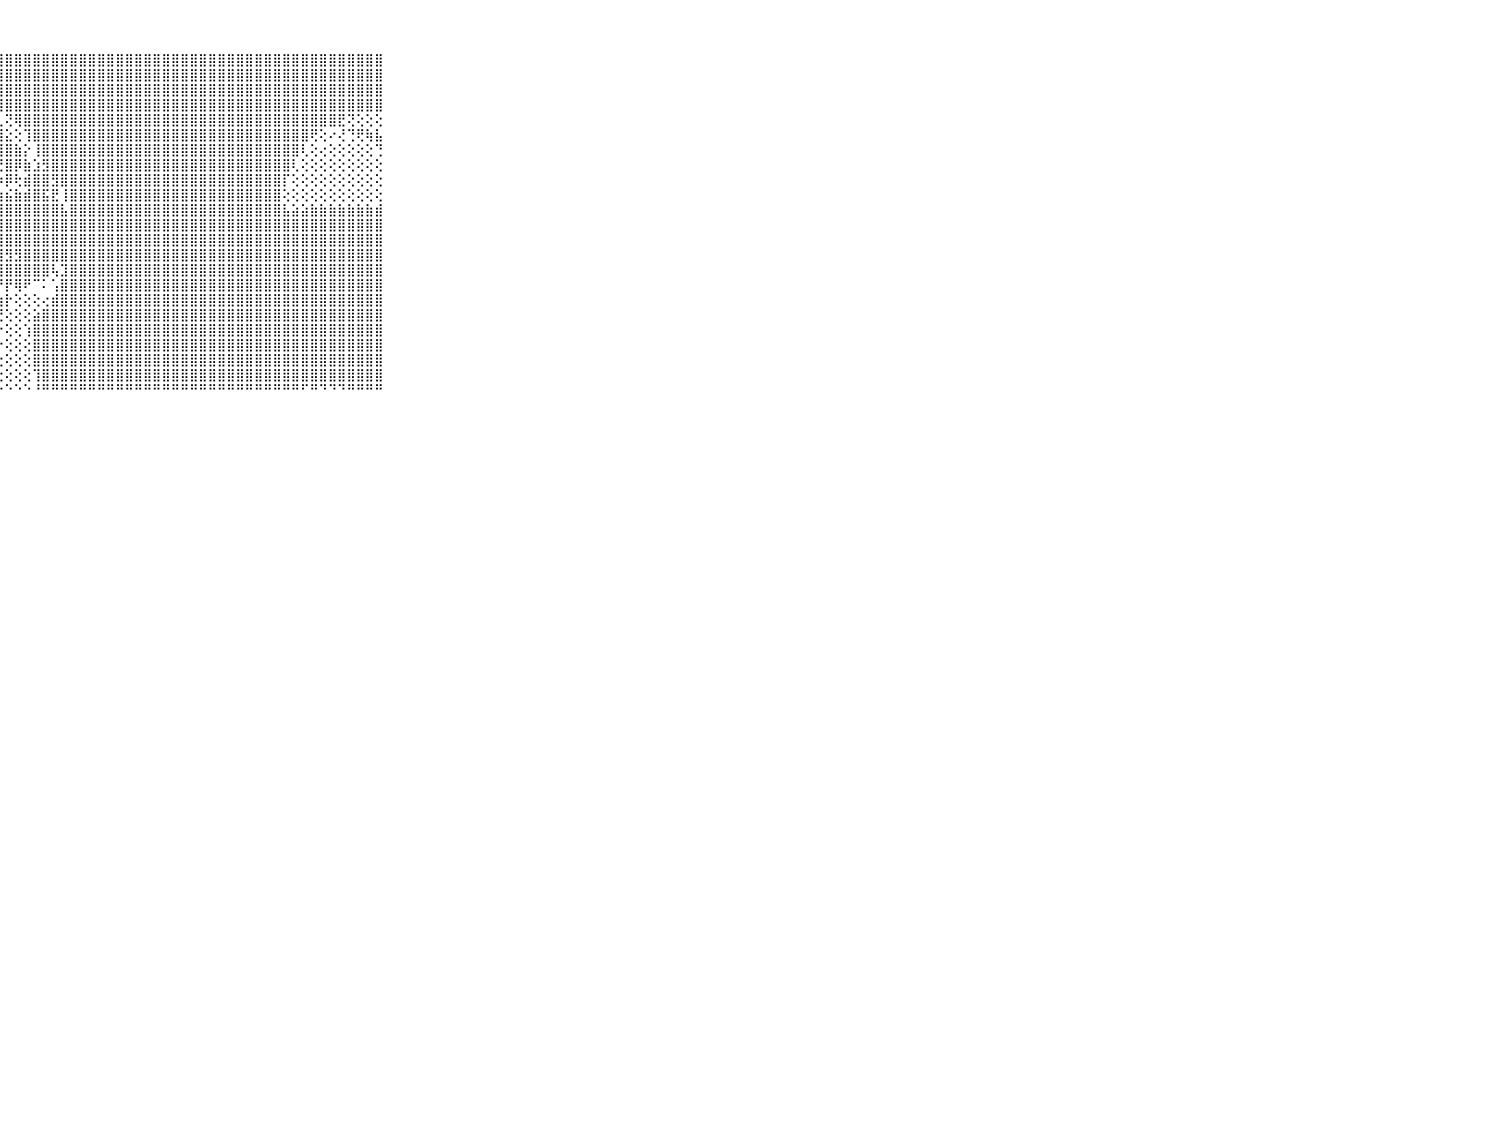

⠀⠀⠀⠀⠀⠀⠀⠀⠀⠀⠀⣿⣿⣿⣿⣿⣿⣿⣿⣿⣿⣿⣿⣿⣿⣿⣿⣿⣿⣿⣿⣿⣿⣿⣿⣿⣿⣿⣿⣿⣿⣿⣿⣿⣿⣿⣿⣿⣿⣿⣿⣿⣿⣿⣿⣿⣿⣿⣿⣿⣿⣿⣿⣿⣿⣿⣿⣿⣿⠀⠀⠀⠀⠀⠀⠀⠀⠀⠀⠀⠀
⠀⠀⠀⠀⠀⠀⠀⠀⠀⠀⠀⣿⣿⣿⣿⣿⣿⣿⣿⢿⢿⣿⣿⣿⣿⣿⣿⣿⣿⣿⣿⣿⣿⣿⣿⣿⣿⣿⣿⣿⣿⣿⣿⣿⣿⣿⣿⣿⣿⣿⣿⣿⣿⣿⣿⣿⣿⣿⣿⣿⣿⣿⣿⣿⣿⣿⣿⣿⣿⠀⠀⠀⠀⠀⠀⠀⠀⠀⠀⠀⠀
⠀⠀⠀⠀⠀⠀⠀⠀⠀⠀⠀⢟⢿⢽⢕⣗⡜⢧⢕⡇⢕⢕⢝⢻⢿⣿⣿⣿⣿⣿⣿⣿⣿⣿⣿⣿⣿⣿⣿⣿⣿⣿⣿⣿⣿⣿⣿⣿⣿⣿⣿⣿⣿⣿⣿⣿⣿⣿⣿⣿⣿⣿⣿⣿⣿⣿⣿⣿⣿⠀⠀⠀⠀⠀⠀⠀⠀⠀⠀⠀⠀
⠀⠀⠀⠀⠀⠀⠀⠀⠀⠀⠀⣵⣥⣕⣑⣑⣉⣍⢹⢷⢷⣵⣕⡕⢕⢕⢝⢿⣿⣿⣿⣿⣿⣿⣿⣿⣿⣿⣿⣿⣿⣿⣿⣿⣿⣿⣿⣿⣿⣿⣿⣿⣿⣿⣿⣿⣿⣿⣿⣿⣿⣿⣿⣿⣿⣿⣿⣿⣿⠀⠀⠀⠀⠀⠀⠀⠀⠀⠀⠀⠀
⠀⠀⠀⠀⠀⠀⠀⠀⠀⠀⠀⢝⢝⢝⢝⢝⢟⢟⢕⢕⢕⢕⢝⢻⣷⣧⣱⣇⢝⢿⣿⣿⣿⣿⣿⣿⣿⣿⣿⣿⣿⣿⣿⣿⣿⣿⣿⣿⣿⣿⣿⣿⣿⣿⣿⣿⣿⣿⣿⣿⣿⣿⣿⣿⣟⢝⢕⢕⢕⠀⠀⠀⠀⠀⠀⠀⠀⠀⠀⠀⠀
⠀⠀⠀⠀⠀⠀⠀⠀⠀⠀⠀⢕⢕⢕⢕⢕⢕⢕⢕⢕⢕⢕⢕⢕⢜⢻⣿⣿⣕⢕⢹⣿⣿⣿⣿⣿⣿⣿⣿⣿⣿⣿⣿⣿⣿⣿⣿⣿⣿⣿⣿⣿⣿⣿⣿⣿⣿⣿⣿⣿⣿⢟⢕⠔⢜⢙⢟⢷⣧⠀⠀⠀⠀⠀⠀⠀⠀⠀⠀⠀⠀
⠀⠀⠀⠀⠀⠀⠀⠀⠀⠀⠀⢕⢕⢕⢕⢕⢕⢕⢕⢕⢕⢕⢕⢕⢕⢕⢝⢿⣿⣷⡕⢸⣿⣿⣿⣿⣿⣿⣿⣿⣿⣿⣿⣿⣿⣿⣿⣿⣿⣿⣿⣿⣿⣿⣿⣿⣿⣿⣿⣿⢇⢕⢔⢕⢕⢕⢕⢕⢙⠀⠀⠀⠀⠀⠀⠀⠀⠀⠀⠀⠀
⠀⠀⠀⠀⠀⠀⠀⠀⠀⠀⠀⣷⣾⣧⣵⣵⣳⣧⣵⡵⢕⢕⣕⡕⢇⡕⢕⢞⣿⡿⣷⣱⣻⣿⣿⣿⣿⣿⣿⣿⣿⣿⣿⣿⣿⣿⣿⣿⣿⣿⣿⣿⣿⣿⣿⣿⣿⣿⣿⢇⢕⢕⢕⢕⢕⢕⢕⢕⢕⠀⠀⠀⠀⠀⠀⠀⠀⠀⠀⠀⠀
⠀⠀⠀⠀⠀⠀⠀⠀⠀⠀⠀⣿⣿⣿⣿⣿⣿⣿⣿⣿⣿⣿⣿⣿⣾⣿⣷⡷⡿⢗⣾⣿⣿⣻⣿⣿⣿⣿⣿⣿⣿⣿⣿⣿⣿⣿⣿⣿⣿⣿⣿⣿⣿⣿⣿⣿⣿⣿⡏⢕⢕⢕⢕⢕⢕⢕⢕⢕⢕⠀⠀⠀⠀⠀⠀⠀⠀⠀⠀⠀⠀
⠀⠀⠀⠀⠀⠀⠀⠀⠀⠀⠀⣿⣿⣿⣿⣿⣿⣿⣿⣿⣿⣿⣿⣿⣿⣯⣽⣵⣮⣷⣾⣿⣯⣟⢸⣿⣿⣿⣿⣿⣿⣿⣿⣿⣿⣿⣿⣿⣿⣿⣿⣿⣿⣿⣿⣿⣿⣿⢕⢕⢕⢕⢕⢕⢕⢕⢕⢕⢕⠀⠀⠀⠀⠀⠀⠀⠀⠀⠀⠀⠀
⠀⠀⠀⠀⠀⠀⠀⠀⠀⠀⠀⣿⣿⣿⣿⣿⣿⣿⣿⣿⣿⣿⣿⣿⣿⣿⣿⣿⣿⣿⣿⣿⣿⣿⣧⣿⣿⣿⣿⣿⣿⣿⣿⣿⣿⣿⣿⣿⣿⣿⣿⣿⣿⣿⣿⣿⣿⣿⣧⣵⣵⣷⣷⣷⣷⣷⣷⣷⣾⠀⠀⠀⠀⠀⠀⠀⠀⠀⠀⠀⠀
⠀⠀⠀⠀⠀⠀⠀⠀⠀⠀⠀⣿⣿⣿⣿⣿⣿⣿⣿⣿⣿⣿⣿⣿⣿⣿⣿⣿⣿⣿⣿⣿⣿⣿⣿⣿⣿⣿⣿⣿⣿⣿⣿⣿⣿⣿⣿⣿⣿⣿⣿⣿⣿⣿⣿⣿⣿⣿⣿⣿⣿⣿⣿⣿⣿⣿⣿⣿⣿⠀⠀⠀⠀⠀⠀⠀⠀⠀⠀⠀⠀
⠀⠀⠀⠀⠀⠀⠀⠀⠀⠀⠀⣿⣿⣿⣿⣿⣿⣿⣿⣿⣿⣿⣿⣿⣿⣿⣿⣿⣿⣿⣿⣿⣿⣿⣿⣿⣿⣿⣿⣿⣿⣿⣿⣿⣿⣿⣿⣿⣿⣿⣿⣿⣿⣿⣿⣿⣿⣿⣿⣿⣿⣿⣿⣿⣿⣿⣿⣿⣿⠀⠀⠀⠀⠀⠀⠀⠀⠀⠀⠀⠀
⠀⠀⠀⠀⠀⠀⠀⠀⠀⠀⠀⣿⣿⣿⣿⣿⣿⣿⣿⣿⣿⣿⣿⣿⣿⣿⣿⣿⣻⣻⣿⣿⣿⣿⣿⣿⣿⣿⣿⣿⣿⣿⣿⣿⣿⣿⣿⣿⣿⣿⣿⣿⣿⣿⣿⣿⣿⣿⣿⣿⣿⣿⣿⣿⣿⣿⣿⣿⣿⠀⠀⠀⠀⠀⠀⠀⠀⠀⠀⠀⠀
⠀⠀⠀⠀⠀⠀⠀⠀⠀⠀⠀⣿⣿⣿⣿⣿⣿⣿⣿⣿⣿⣿⣿⣿⣿⣿⣿⣿⣿⣿⣿⣿⣿⢧⣹⣿⣿⣿⣿⣿⣿⣿⣿⣿⣿⣿⣿⣿⣿⣿⣿⣿⣿⣿⣿⣿⣿⣿⣿⣿⣿⣿⣿⣿⣿⣿⣿⣿⣿⠀⠀⠀⠀⠀⠀⠀⠀⠀⠀⠀⠀
⠀⠀⠀⠀⠀⠀⠀⠀⠀⠀⠀⣿⣿⣿⣿⣿⣿⣿⣿⣿⣿⣿⣿⣿⣿⣿⣿⡟⡟⢿⠟⠉⠅⢡⣿⣿⣿⣿⣿⣿⣿⣿⣿⣿⣿⣿⣿⣿⣿⣿⣿⣿⣿⣿⣿⣿⣿⣿⣿⣿⣿⣿⣿⣿⣿⣿⣿⣿⣿⠀⠀⠀⠀⠀⠀⠀⠀⠀⠀⠀⠀
⠀⠀⠀⠀⠀⠀⠀⠀⠀⠀⠀⣿⣿⣿⣿⣿⣿⣿⣿⣿⣿⣿⣿⣿⣿⣿⣿⢱⡗⢕⢕⢕⢔⣾⣿⣿⣿⣿⣿⣿⣿⣿⣿⣿⣿⣿⣿⣿⣿⣿⣿⣿⣿⣿⣿⣿⣿⣿⣿⣿⣿⣿⣿⣿⣿⣿⣿⣿⣿⠀⠀⠀⠀⠀⠀⠀⠀⠀⠀⠀⠀
⠀⠀⠀⠀⠀⠀⠀⠀⠀⠀⠀⣿⣿⣿⣿⣿⣿⣿⣿⣿⣿⣿⣿⣿⣿⣿⡿⢜⢕⢕⢕⣵⣿⣿⣿⣿⣿⣿⣿⣿⣿⣿⣿⣿⣿⣿⣿⣿⣿⣿⣿⣿⣿⣿⣿⣿⣿⣿⣿⣿⣿⣿⣿⣿⣿⣿⣿⣿⣿⠀⠀⠀⠀⠀⠀⠀⠀⠀⠀⠀⠀
⠀⠀⠀⠀⠀⠀⠀⠀⠀⠀⠀⣿⣿⣿⣿⣿⣿⣿⣿⣿⣿⣿⣿⣿⣿⣿⡇⠕⢕⢕⢱⣿⣿⣿⣿⣿⣿⣿⣿⣿⣿⣿⣿⣿⣿⣿⣿⣿⣿⣿⣿⣿⣿⣿⣿⣿⣿⣿⣿⣿⣿⣿⣿⣿⣿⣿⣿⣿⣿⠀⠀⠀⠀⠀⠀⠀⠀⠀⠀⠀⠀
⠀⠀⠀⠀⠀⠀⠀⠀⠀⠀⠀⣿⣿⣿⣿⣿⣿⣿⣿⣿⣿⣿⣿⣿⣿⣿⣇⠔⢕⢕⢕⣿⣿⣿⣿⣿⣿⣿⣿⣿⣿⣿⣿⣿⣿⣿⣿⣿⣿⣿⣿⣿⣿⣿⣿⣿⣿⣿⣿⣿⣿⣿⣿⣿⣿⣿⣿⣿⣿⠀⠀⠀⠀⠀⠀⠀⠀⠀⠀⠀⠀
⠀⠀⠀⠀⠀⠀⠀⠀⠀⠀⠀⣿⣿⣿⣿⣿⣿⣿⣿⣿⣿⣿⣿⣿⣿⣿⡇⢕⢕⢕⢕⣿⣿⣿⣿⣿⣿⣿⣿⣿⣿⣿⣿⣿⣿⣿⣿⣿⣿⣿⣿⣿⣿⣿⣿⣿⣿⣿⣿⣿⣿⣿⣿⣿⣿⣿⣿⣿⣿⠀⠀⠀⠀⠀⠀⠀⠀⠀⠀⠀⠀
⠀⠀⠀⠀⠀⠀⠀⠀⠀⠀⠀⣿⣿⣿⣿⣿⣿⣿⣿⣿⣿⣿⣿⣿⣿⣿⣇⢕⢕⢕⢕⢹⣿⣿⣿⣿⣿⣿⣿⣿⣿⣿⣿⣿⣿⣿⣿⣿⣿⣿⣿⣿⣿⣿⣿⣿⣿⣿⣿⣿⣿⣿⣿⣿⣿⣿⣿⣿⣿⠀⠀⠀⠀⠀⠀⠀⠀⠀⠀⠀⠀
⠀⠀⠀⠀⠀⠀⠀⠀⠀⠀⠀⠛⠛⠛⠛⠛⠛⠛⠛⠛⠛⠛⠛⠛⠛⠛⠛⠑⠑⠑⠑⠘⠛⠛⠛⠛⠛⠛⠛⠛⠛⠛⠛⠛⠛⠛⠛⠛⠛⠛⠛⠛⠛⠛⠛⠛⠛⠛⠛⠛⠋⠛⠙⠙⠙⠛⠛⠛⠛⠀⠀⠀⠀⠀⠀⠀⠀⠀⠀⠀⠀